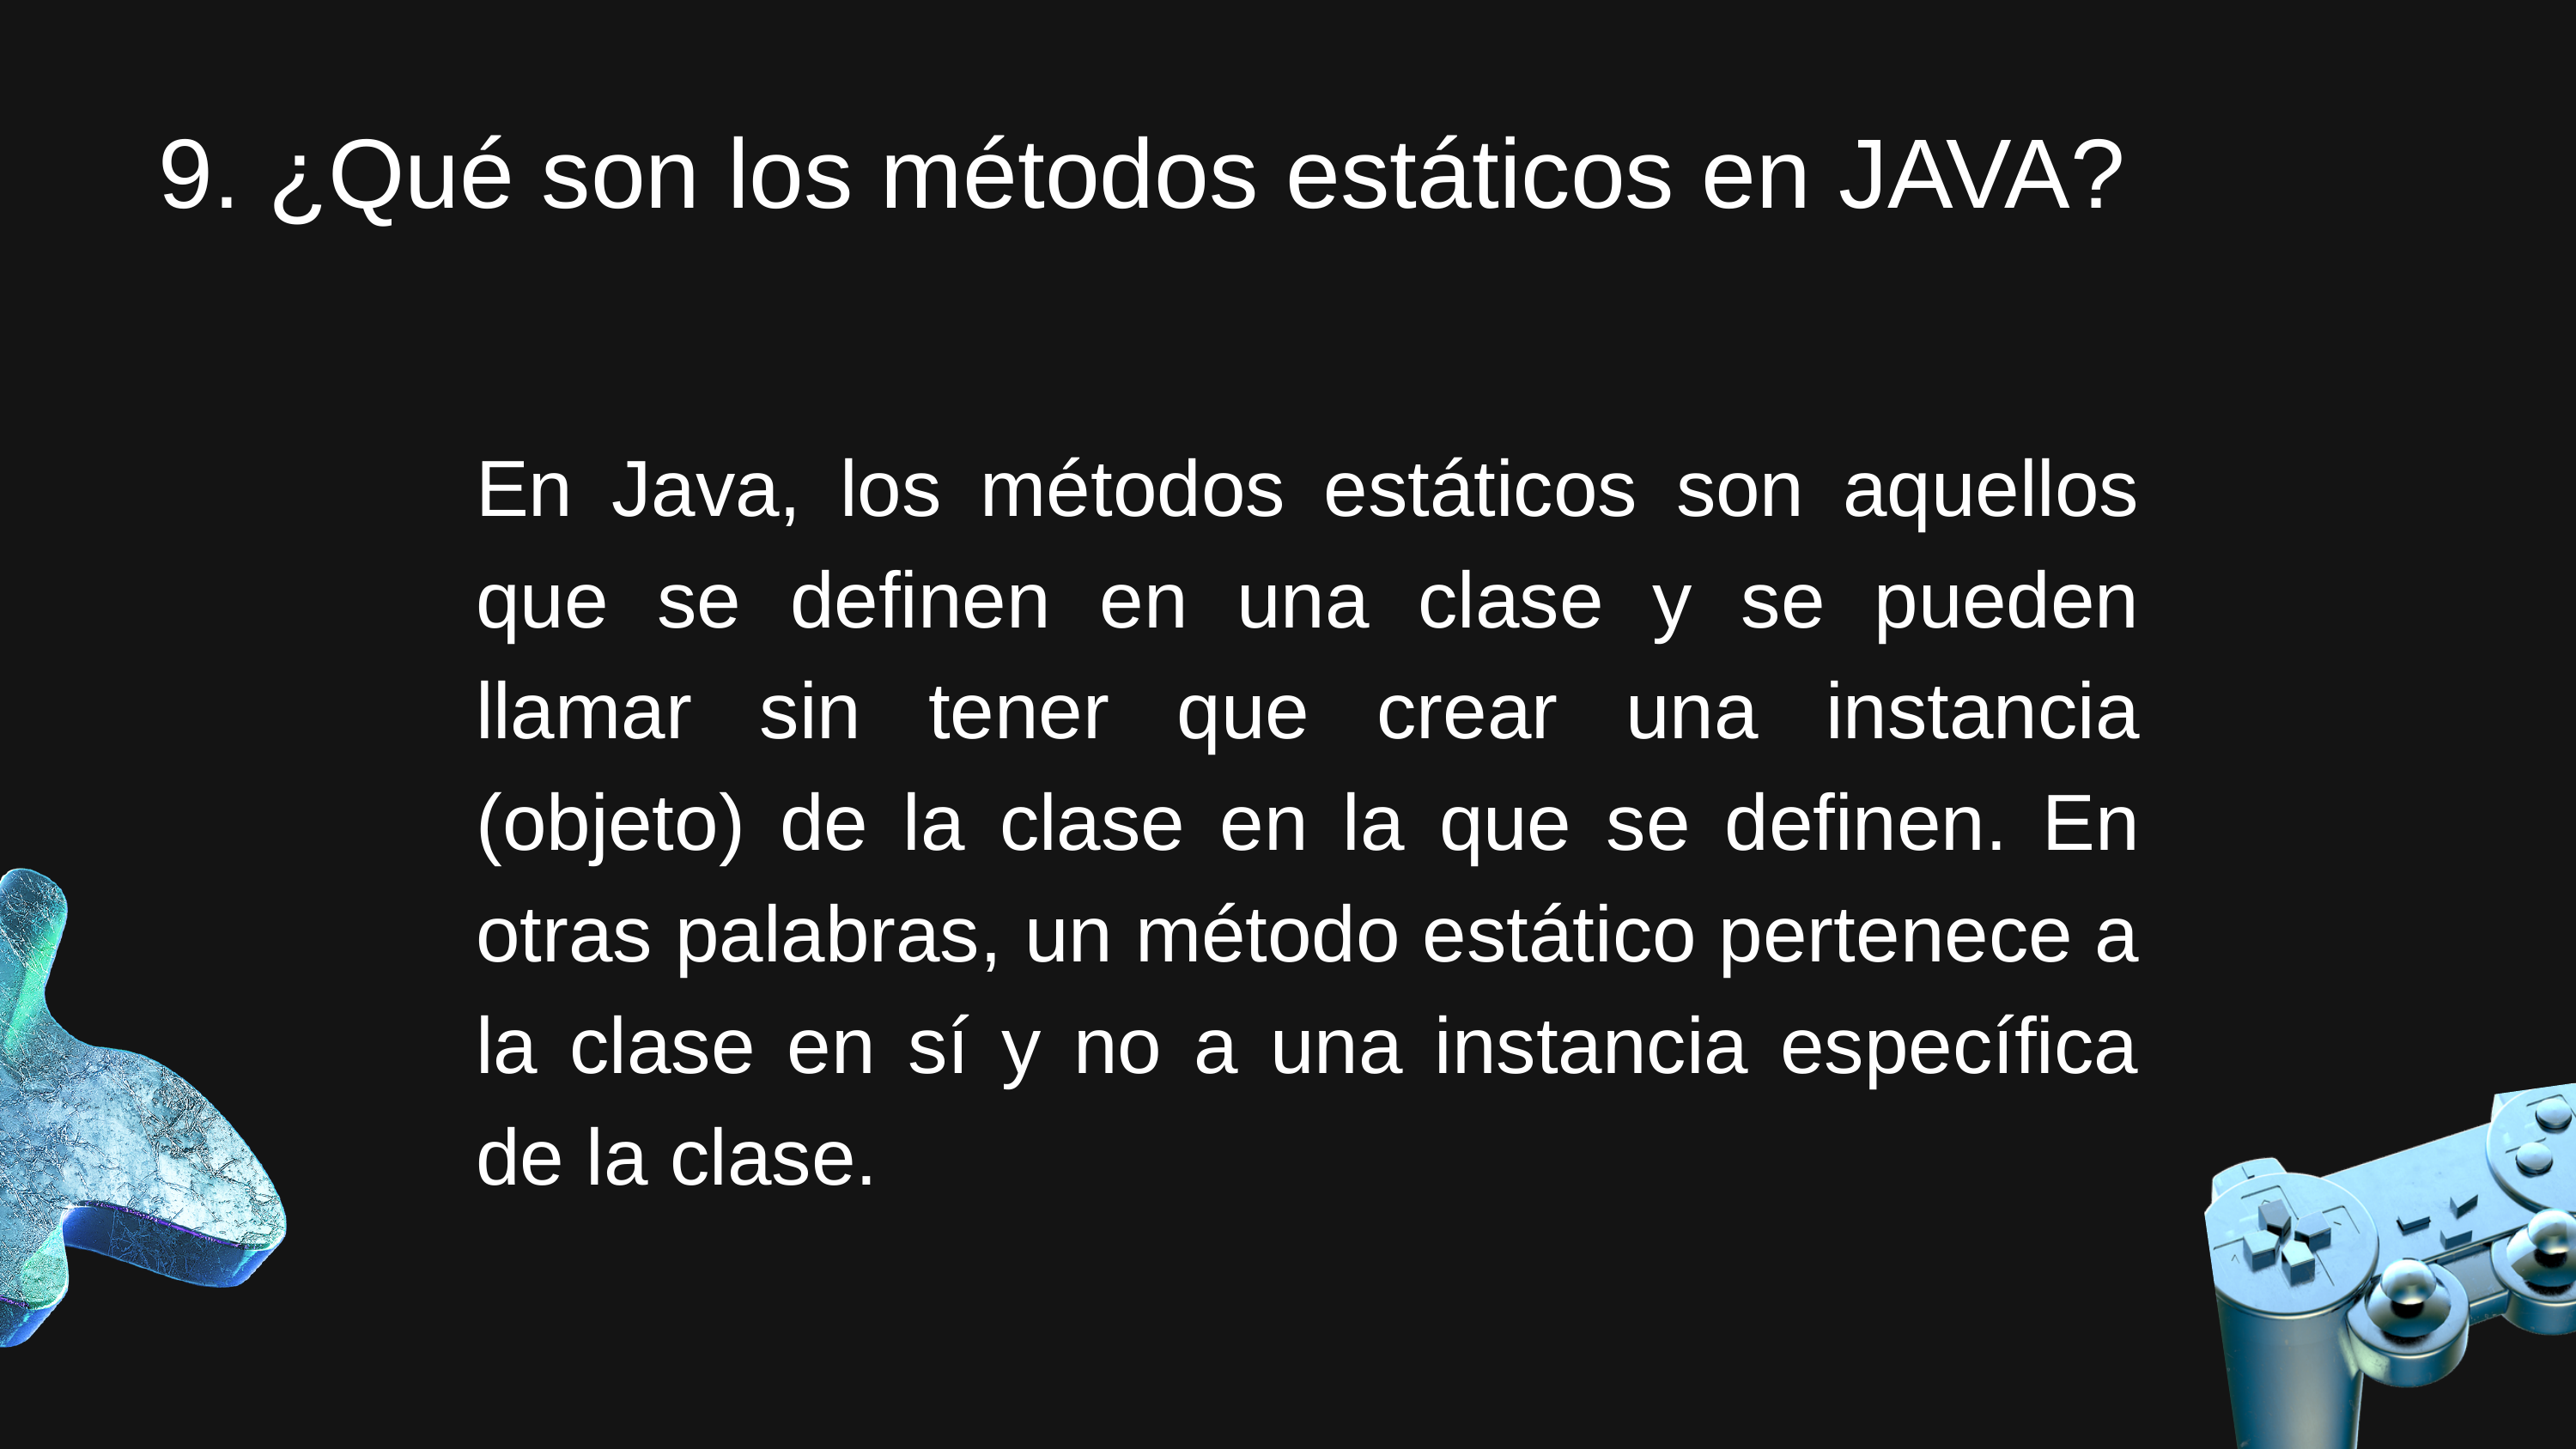

9. ¿Qué son los métodos estáticos en JAVA?
En Java, los métodos estáticos son aquellos que se definen en una clase y se pueden llamar sin tener que crear una instancia (objeto) de la clase en la que se definen. En otras palabras, un método estático pertenece a la clase en sí y no a una instancia específica de la clase.